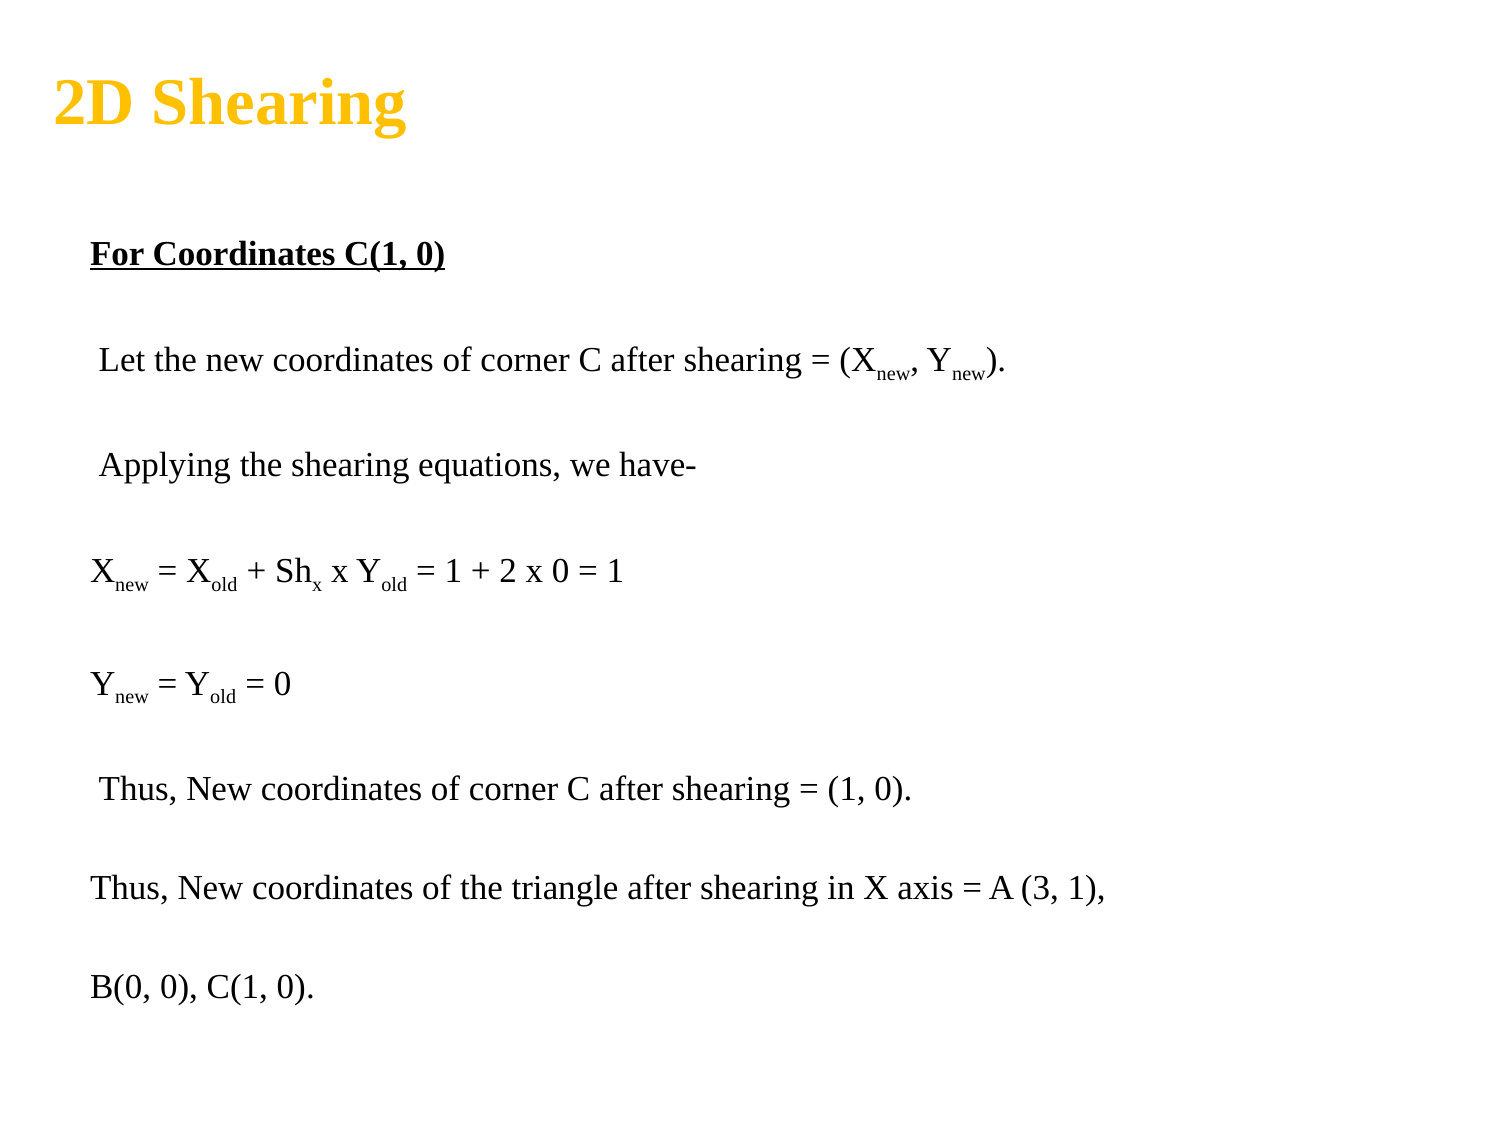

2D Shearing

For Coordinates C(1, 0)
 Let the new coordinates of corner C after shearing = (Xnew, Ynew).
 Applying the shearing equations, we have-
Xnew = Xold + Shx x Yold = 1 + 2 x 0 = 1
Ynew = Yold = 0
 Thus, New coordinates of corner C after shearing = (1, 0).
Thus, New coordinates of the triangle after shearing in X axis = A (3, 1),
B(0, 0), C(1, 0).